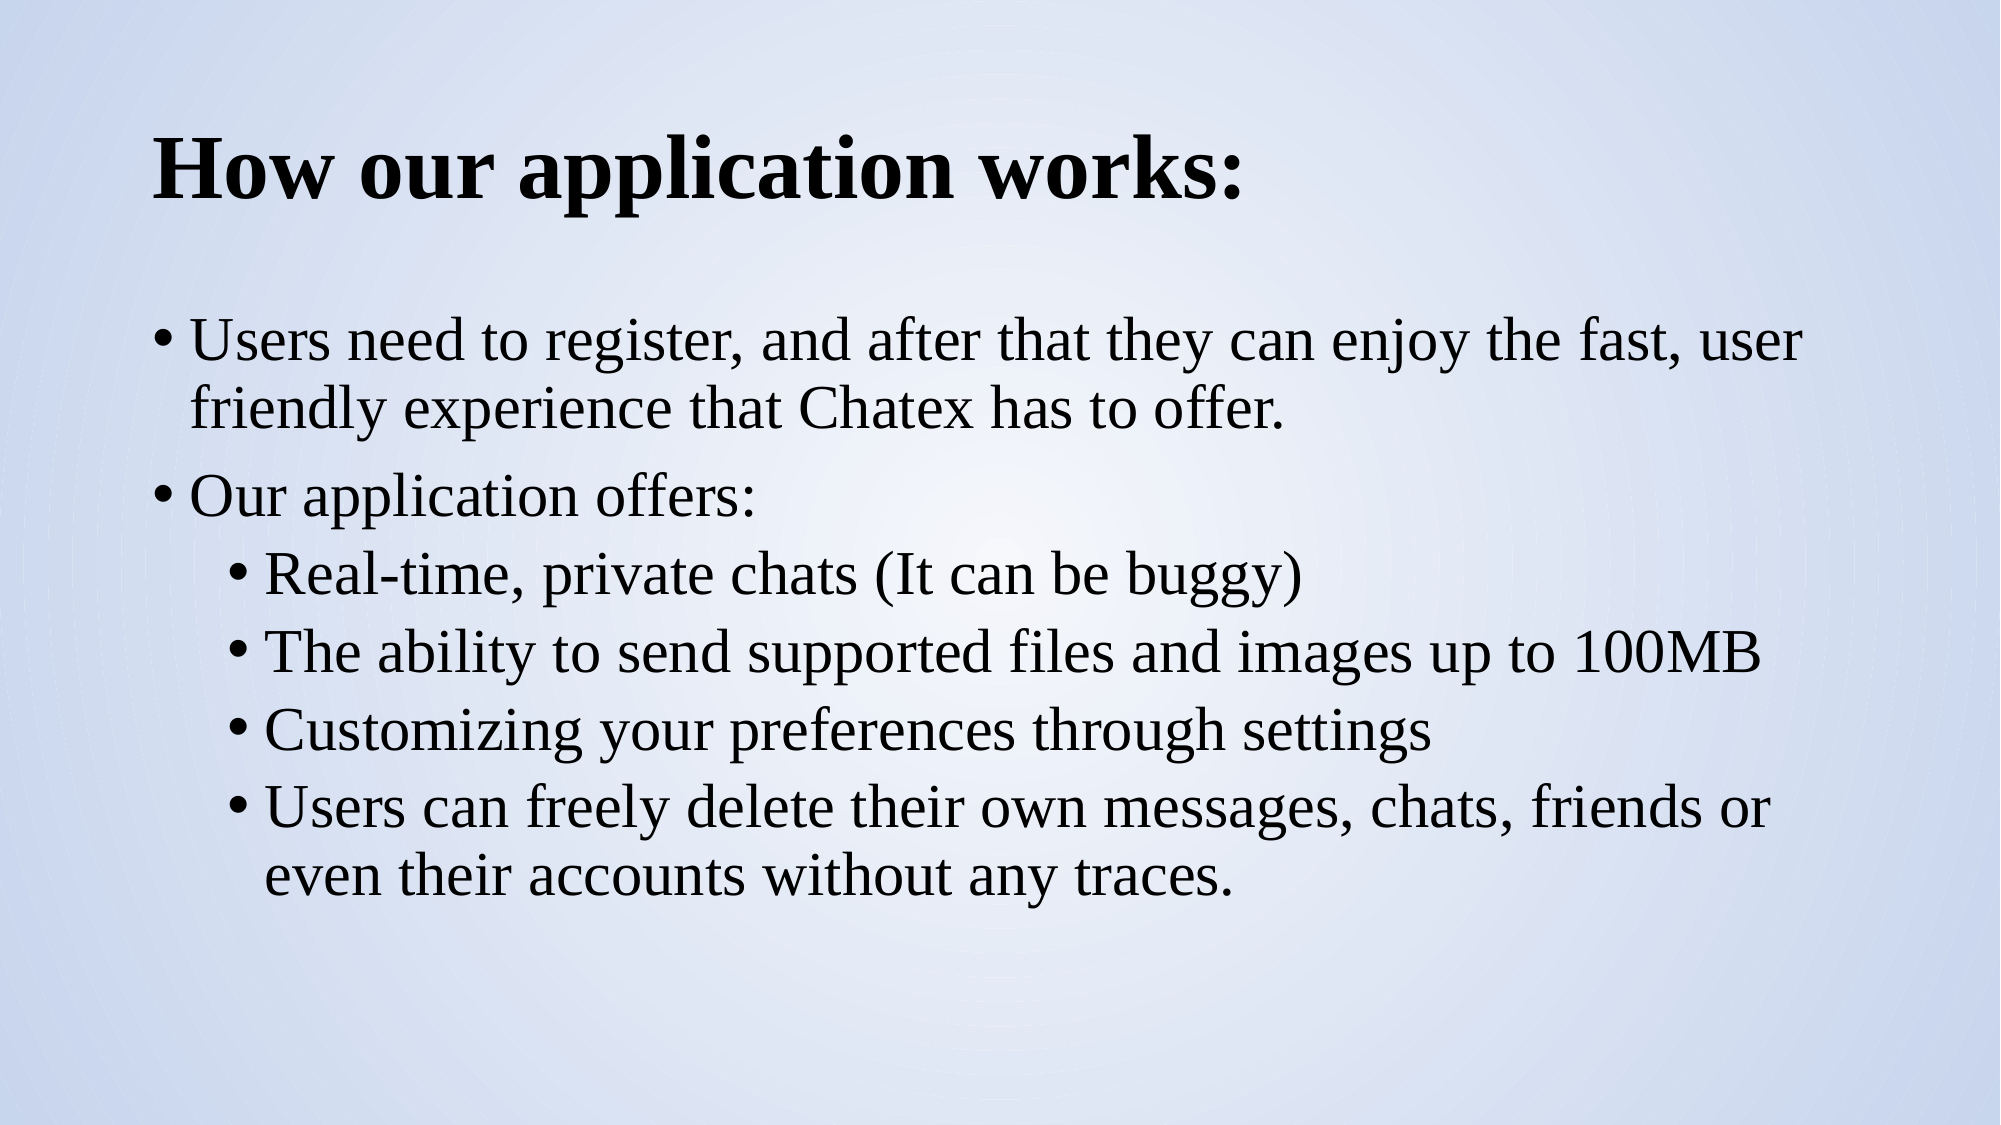

# How our application works:
Users need to register, and after that they can enjoy the fast, user friendly experience that Chatex has to offer.
Our application offers:
Real-time, private chats (It can be buggy)
The ability to send supported files and images up to 100MB
Customizing your preferences through settings
Users can freely delete their own messages, chats, friends or even their accounts without any traces.